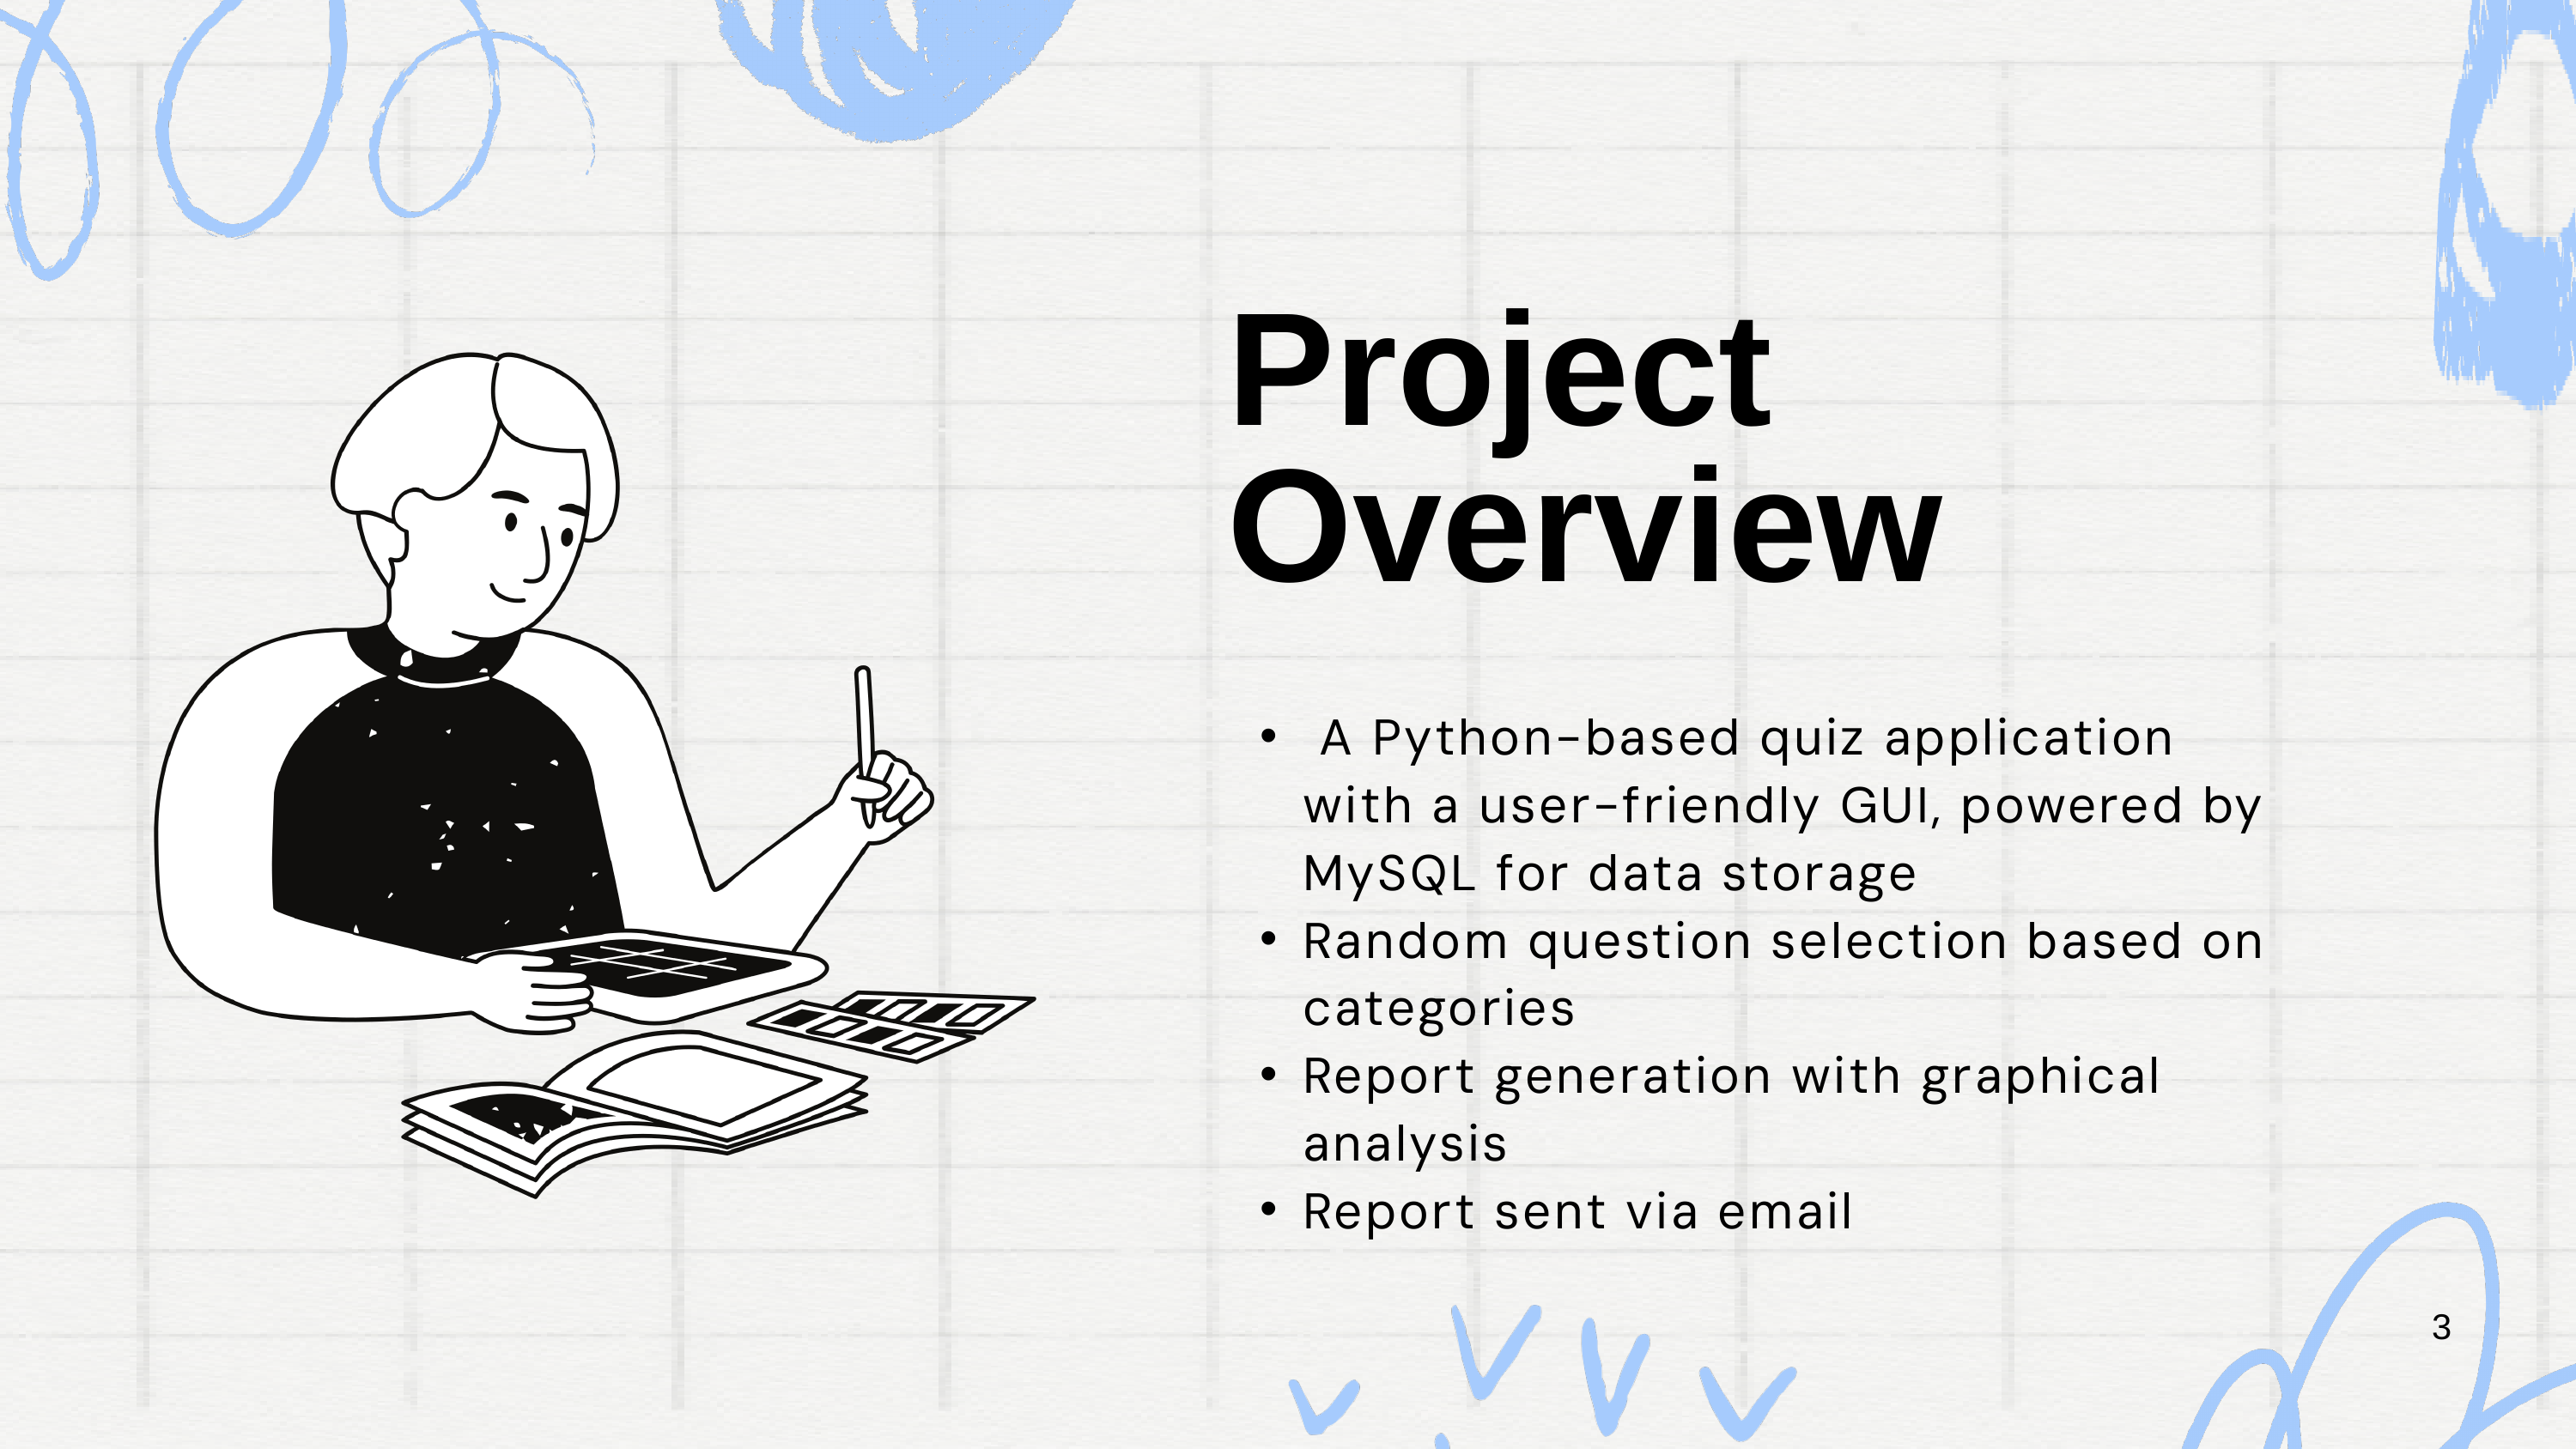

Project Overview
 A Python-based quiz application with a user-friendly GUI, powered by MySQL for data storage
Random question selection based on categories
Report generation with graphical analysis
Report sent via email

3